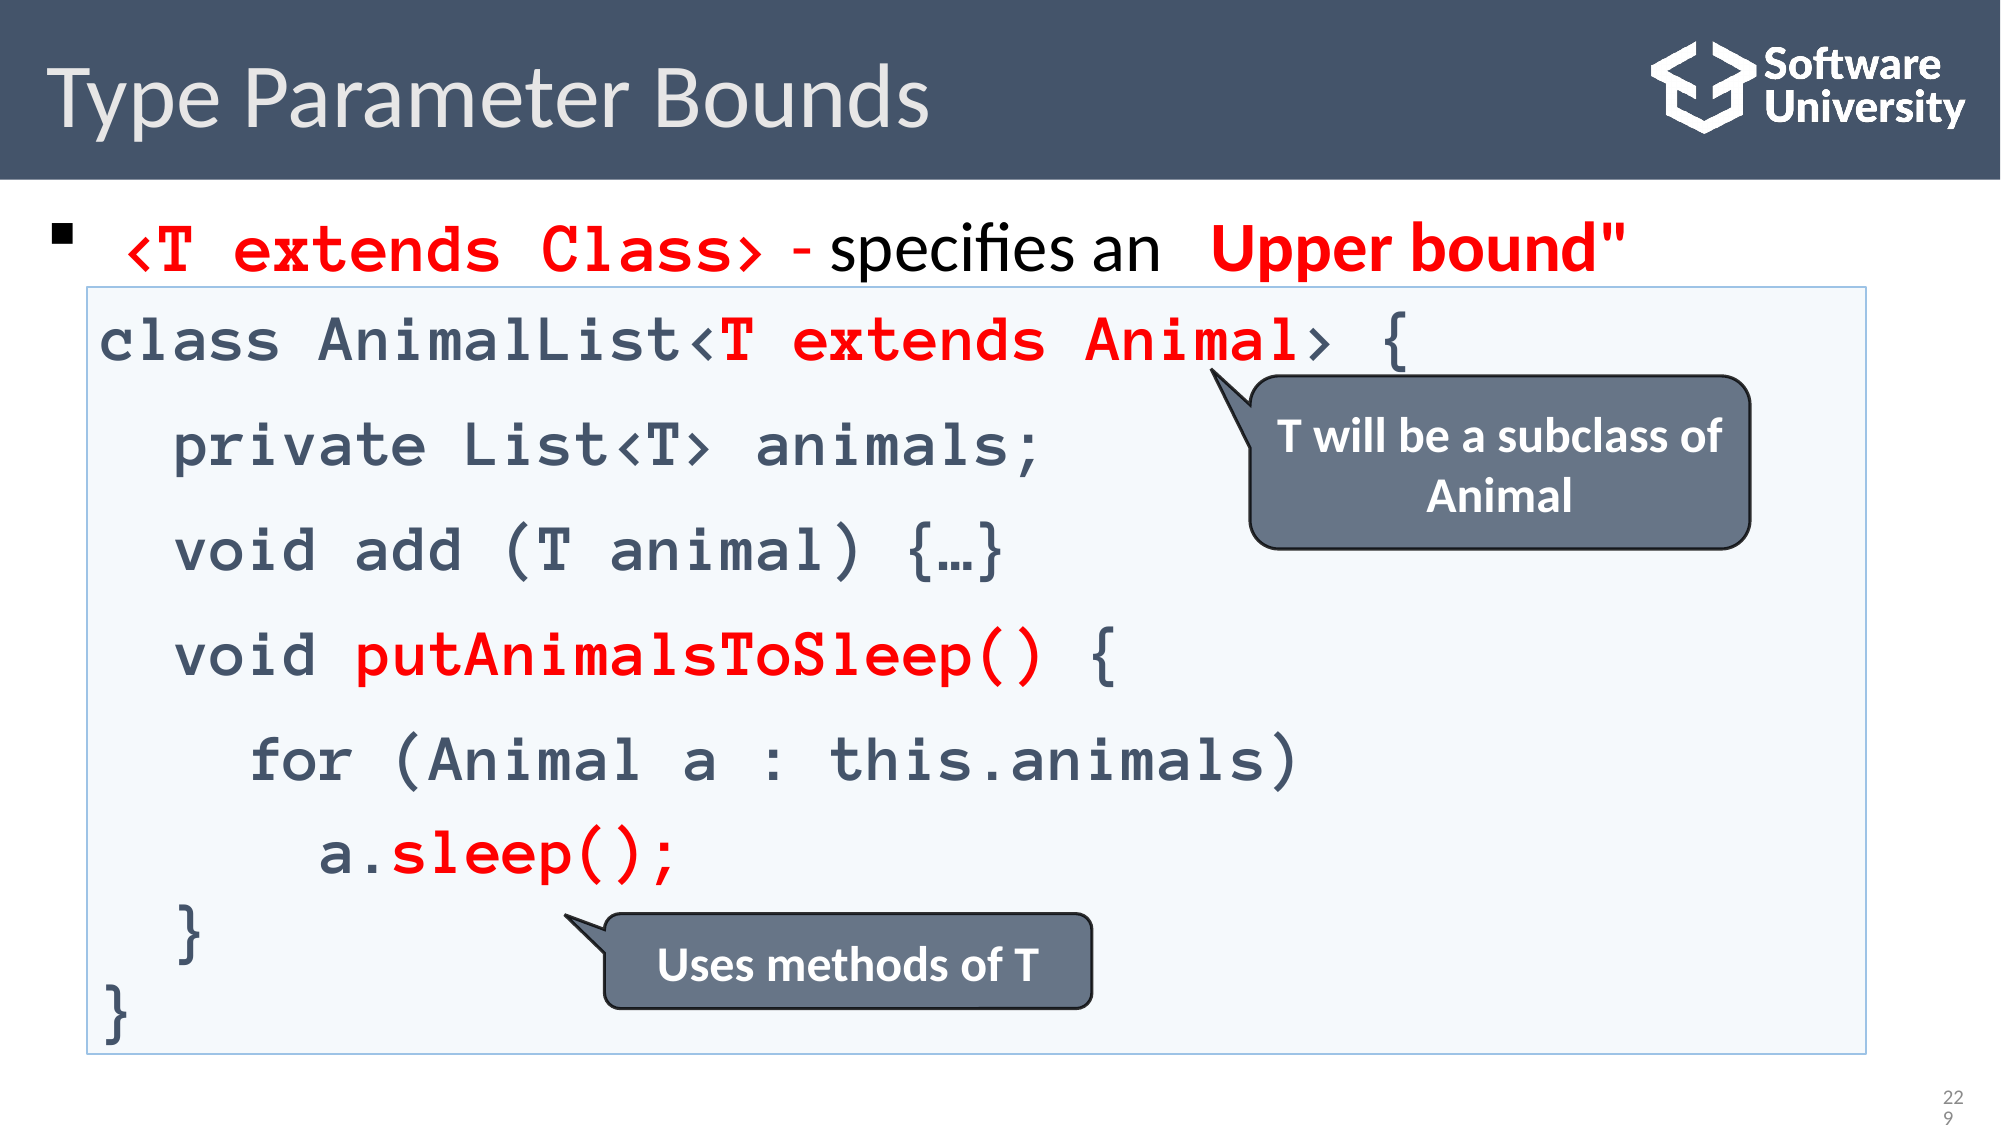

# Type Parameter Bounds
<T extends Class> - specifies an "Upper bound"
class AnimalList<T extends Animal> {
  private List<T> animals;
  void add (T animal) {…}
  void putAnimalsToSleep() {
    for (Animal a : this.animals)
      a.sleep();
  }
}
T will be a subclass of Animal
Uses methods of T
229